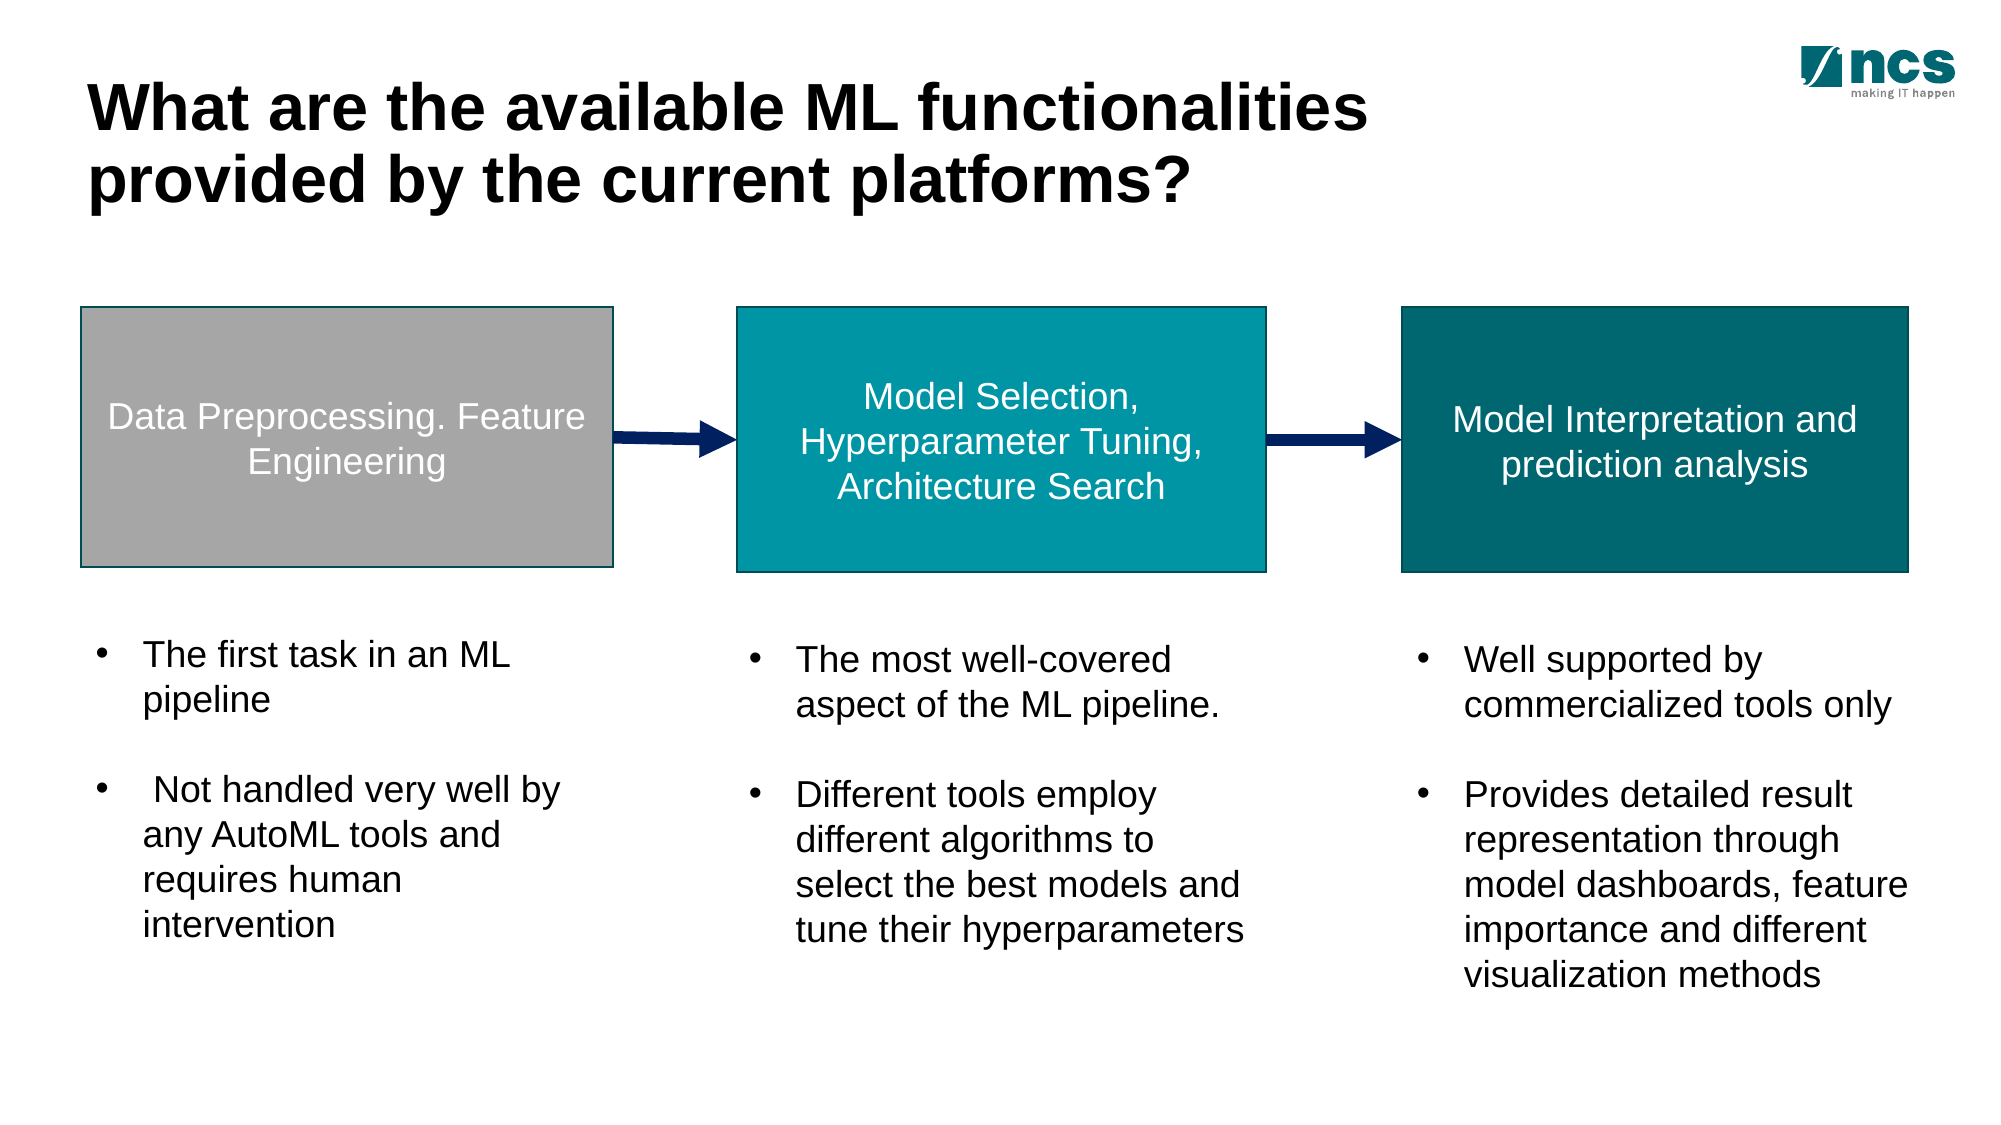

# What are the available ML functionalities provided by the current platforms?
Data Preprocessing. Feature Engineering
Model Selection, Hyperparameter Tuning, Architecture Search
Model Interpretation and prediction analysis

The first task in an ML pipeline

 Not handled very well by any AutoML tools and requires human intervention
The most well-covered aspect of the ML pipeline.

Different tools employ different algorithms to select the best models and tune their hyperparameters
Well supported by commercialized tools only

Provides detailed result representation through model dashboards, feature importance and different visualization methods